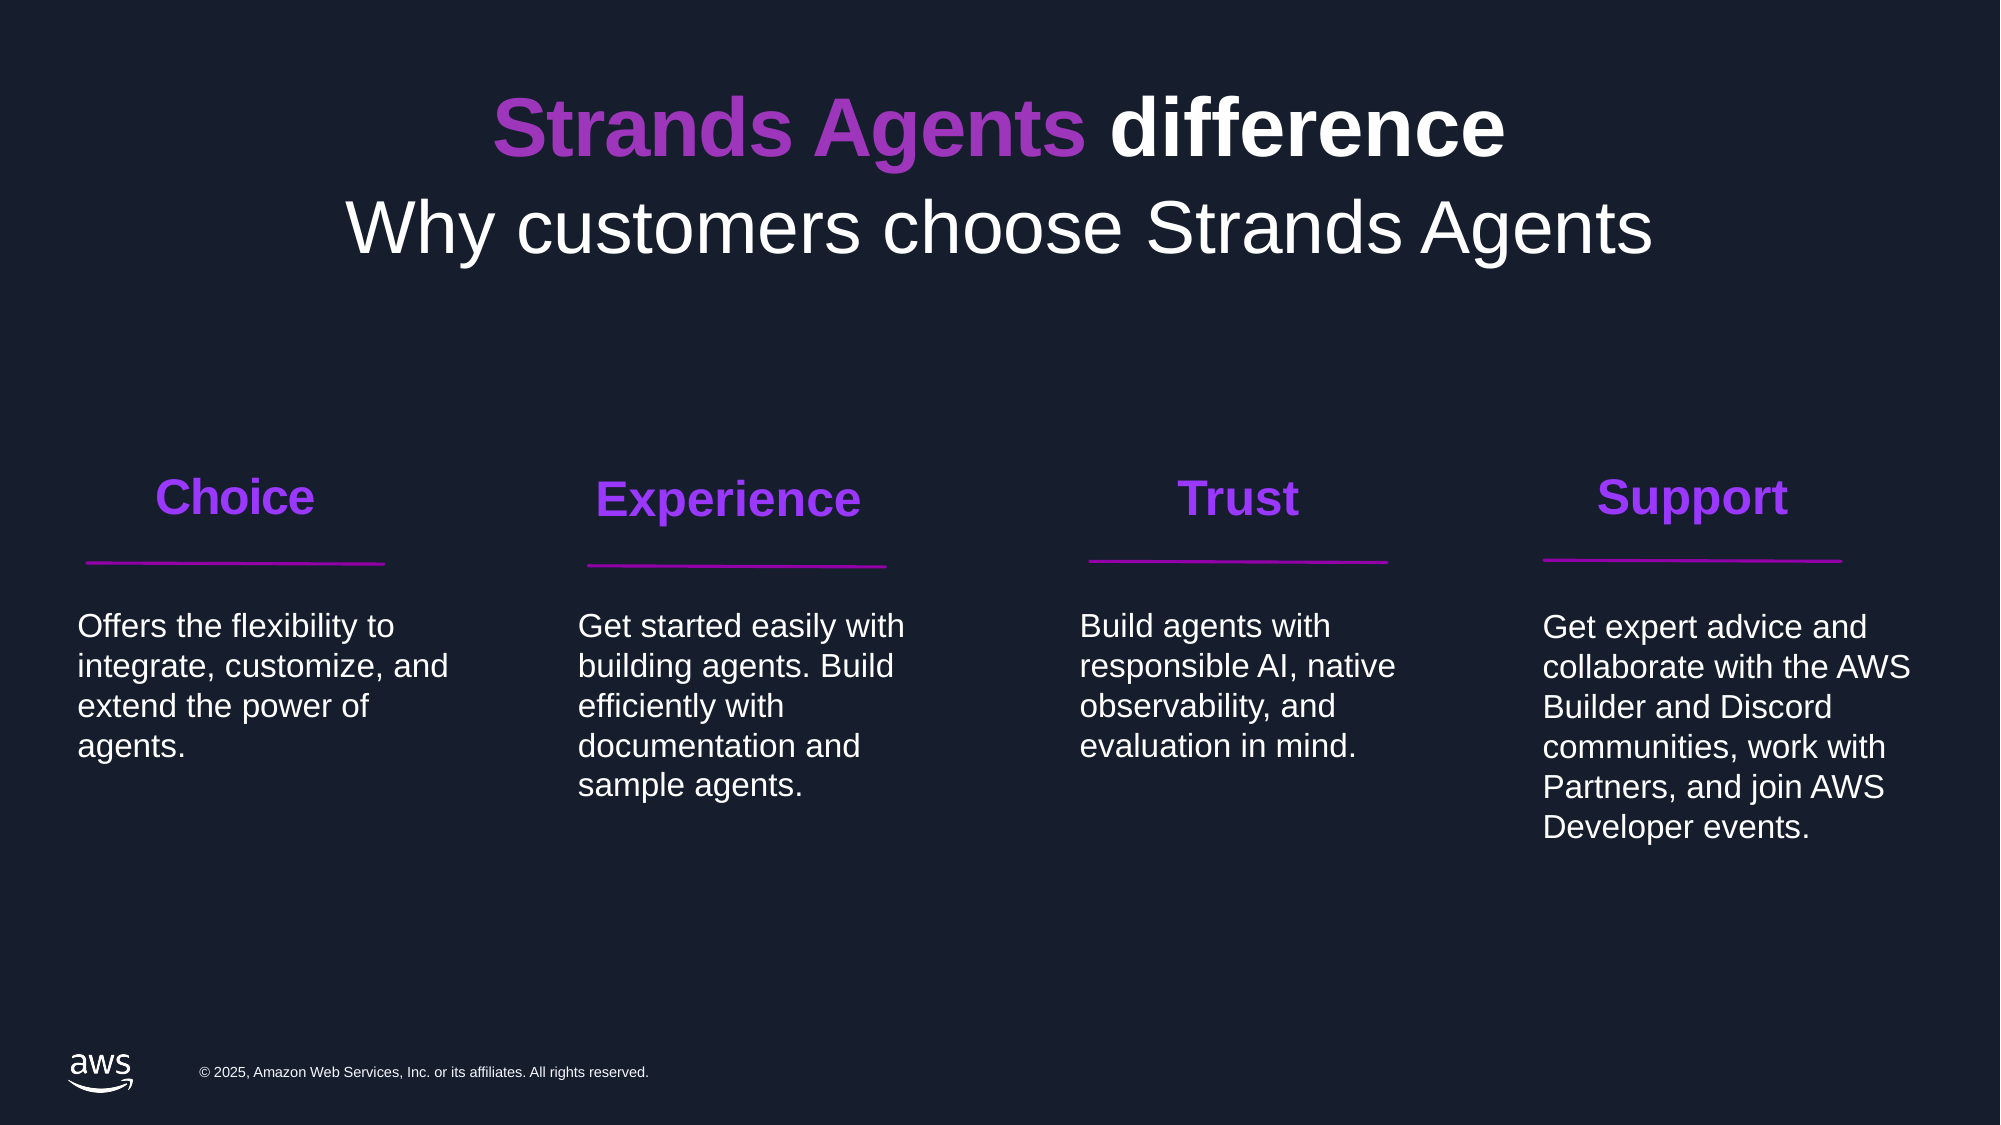

Strands Agents difference
Why customers choose Strands Agents
Choice
Support
Trust
Experience

Offers the flexibility to integrate, customize, and extend the power of agents.
Get started easily with building agents. Build efficiently with documentation and sample agents.
Build agents with responsible AI, native observability, and evaluation in mind.
Get expert advice and  collaborate with the AWS Builder and Discord communities, work with Partners, and join AWS Developer events.